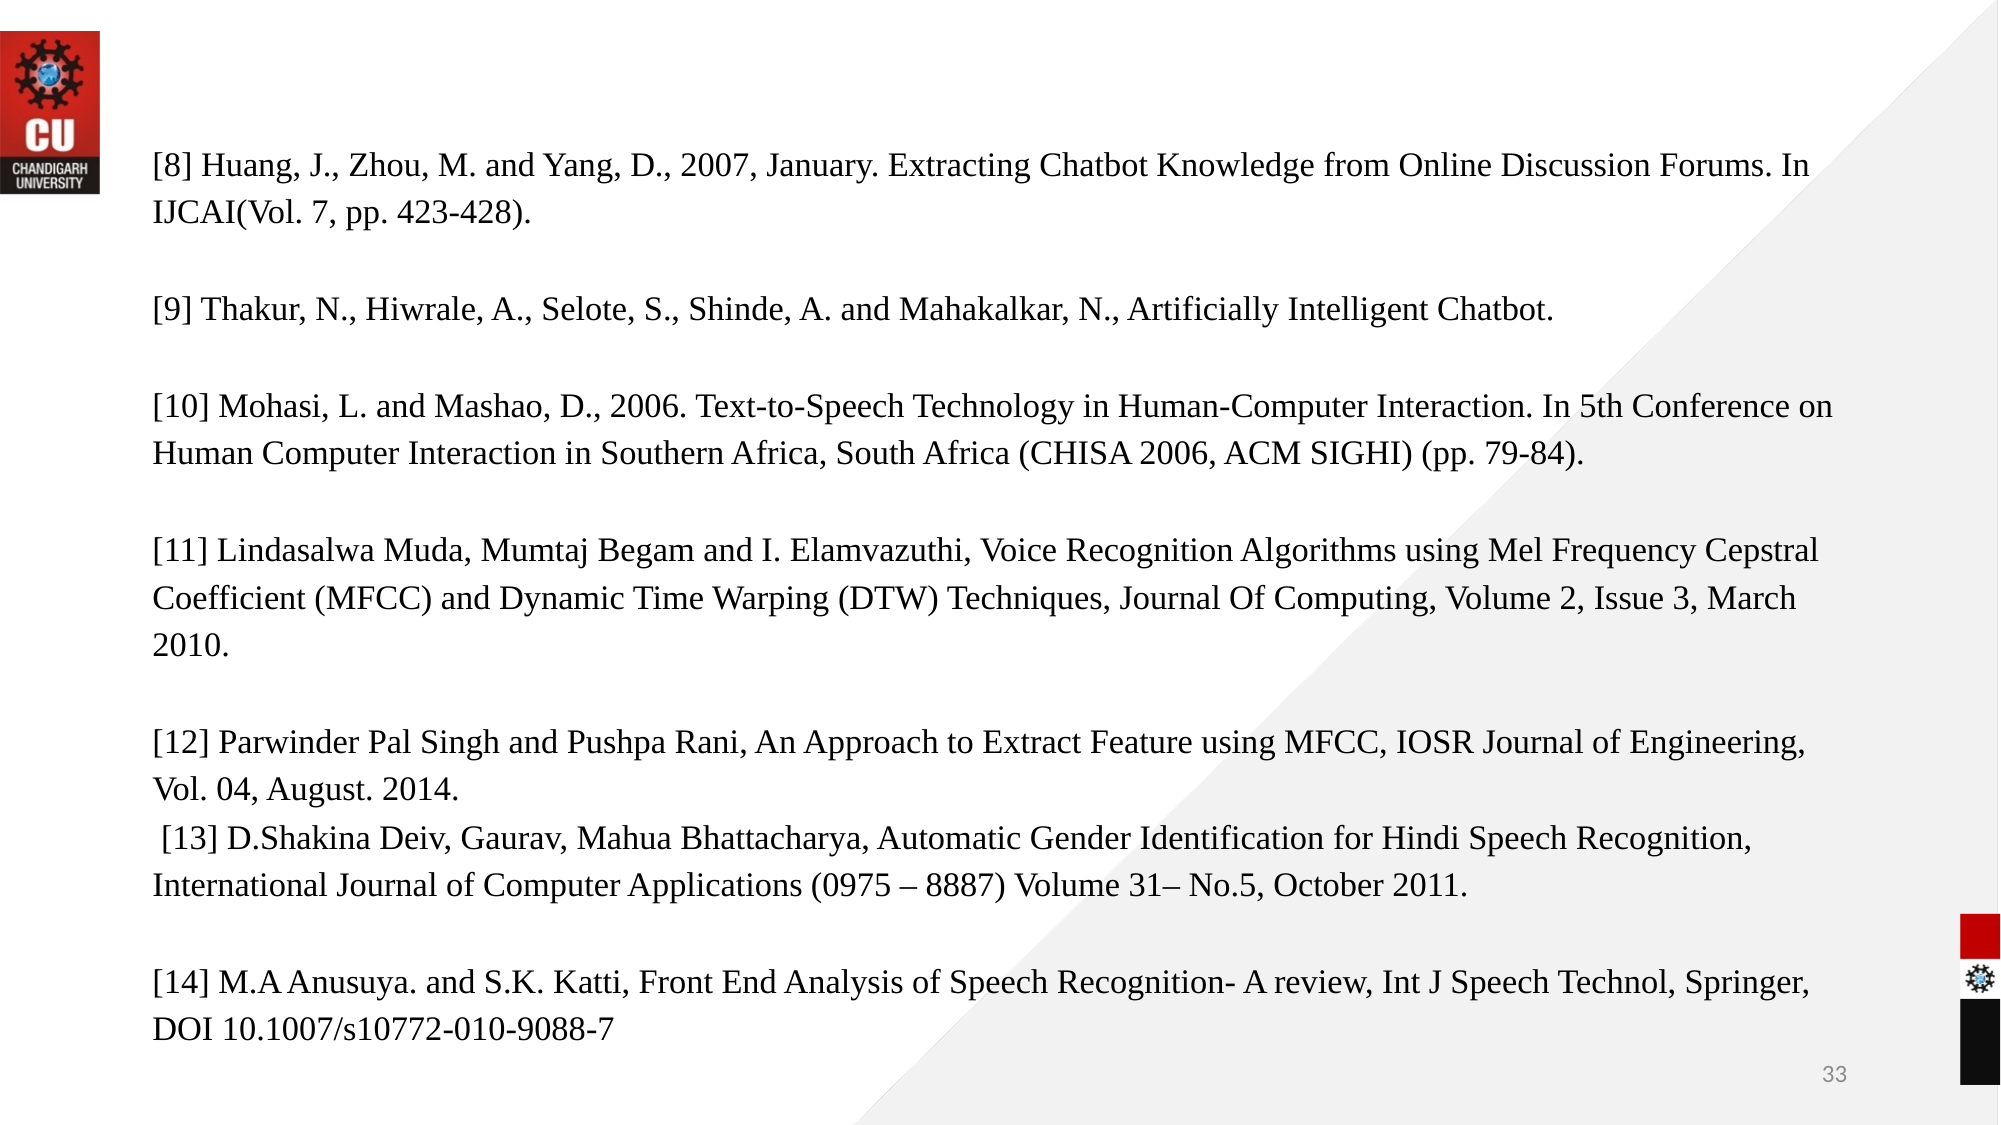

[8] Huang, J., Zhou, M. and Yang, D., 2007, January. Extracting Chatbot Knowledge from Online Discussion Forums. In IJCAI(Vol. 7, pp. 423-428).

[9] Thakur, N., Hiwrale, A., Selote, S., Shinde, A. and Mahakalkar, N., Artificially Intelligent Chatbot.

[10] Mohasi, L. and Mashao, D., 2006. Text-to-Speech Technology in Human-Computer Interaction. In 5th Conference on Human Computer Interaction in Southern Africa, South Africa (CHISA 2006, ACM SIGHI) (pp. 79-84).

[11] Lindasalwa Muda, Mumtaj Begam and I. Elamvazuthi, Voice Recognition Algorithms using Mel Frequency Cepstral Coefficient (MFCC) and Dynamic Time Warping (DTW) Techniques, Journal Of Computing, Volume 2, Issue 3, March 2010.

[12] Parwinder Pal Singh and Pushpa Rani, An Approach to Extract Feature using MFCC, IOSR Journal of Engineering, Vol. 04, August. 2014.
 [13] D.Shakina Deiv, Gaurav, Mahua Bhattacharya, Automatic Gender Identification for Hindi Speech Recognition, International Journal of Computer Applications (0975 – 8887) Volume 31– No.5, October 2011.

[14] M.A Anusuya. and S.K. Katti, Front End Analysis of Speech Recognition- A review, Int J Speech Technol, Springer, DOI 10.1007/s10772-010-9088-7

33